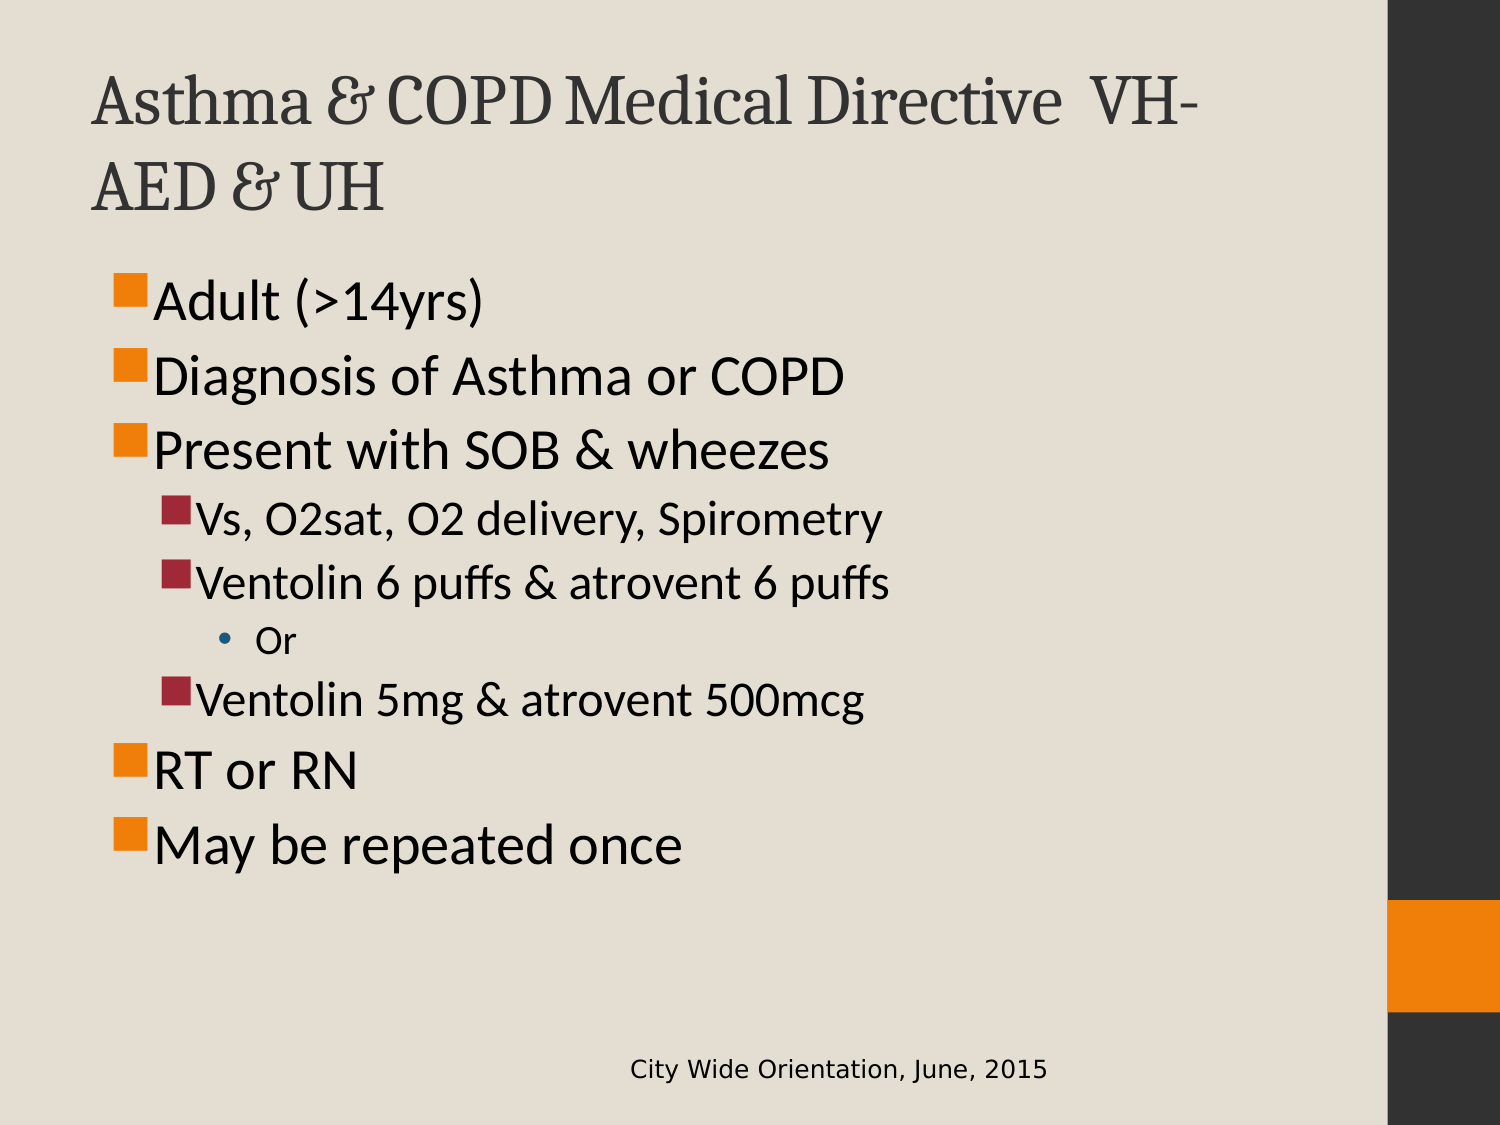

# Asthma & COPD Medical Directive  VH-AED & UH
Adult (>14yrs)
Diagnosis of Asthma or COPD
Present with SOB & wheezes
Vs, O2sat, O2 delivery, Spirometry
Ventolin 6 puffs & atrovent 6 puffs
Or
Ventolin 5mg & atrovent 500mcg
RT or RN
May be repeated once
City Wide Orientation, June, 2015